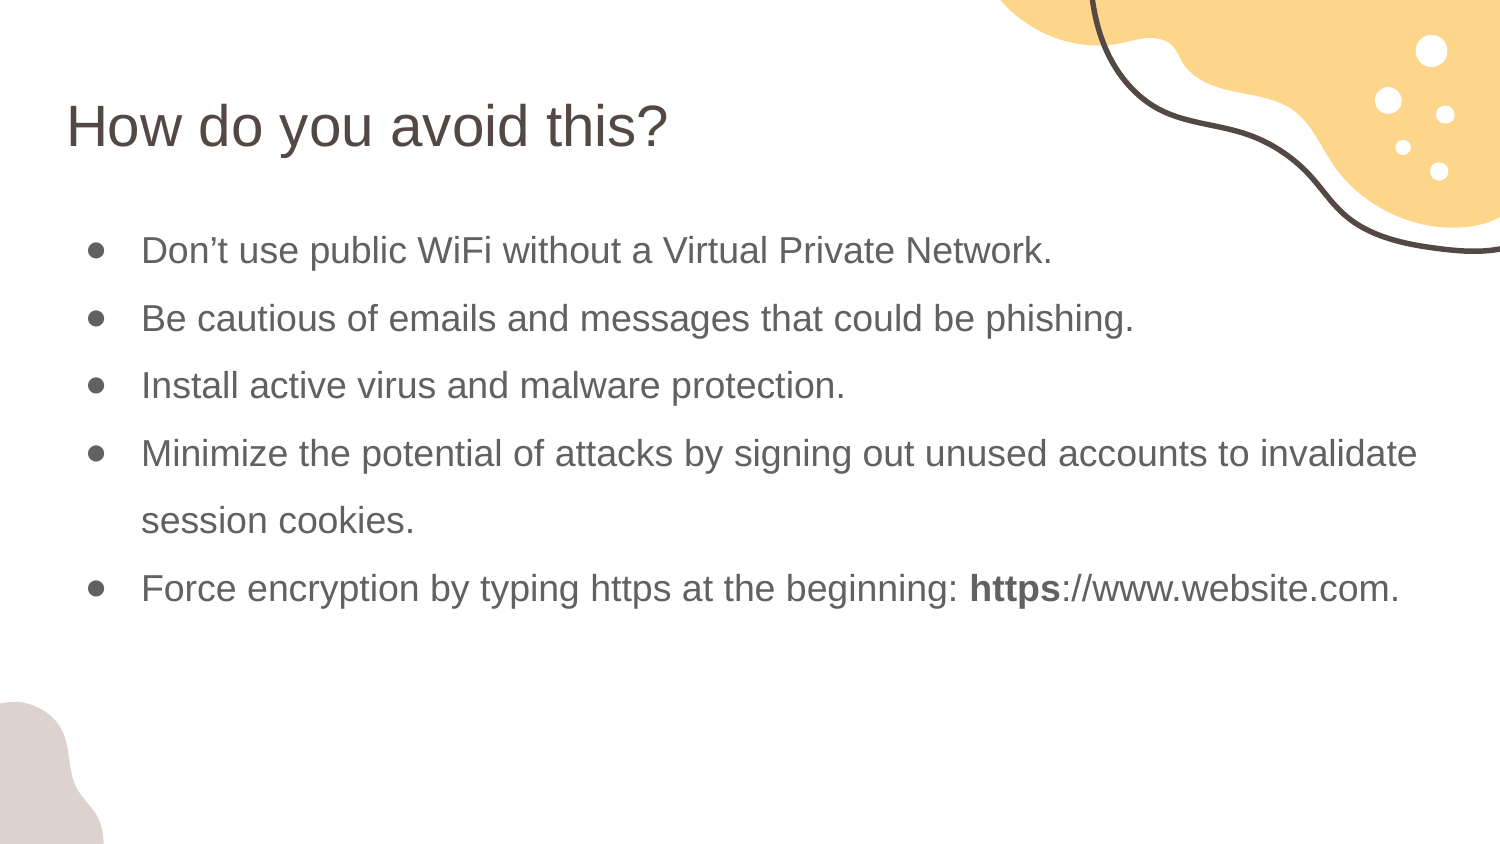

How do you avoid this?
Don’t use public WiFi without a Virtual Private Network.
Be cautious of emails and messages that could be phishing.
Install active virus and malware protection.
Minimize the potential of attacks by signing out unused accounts to invalidate session cookies.
Force encryption by typing https at the beginning: https://www.website.com.